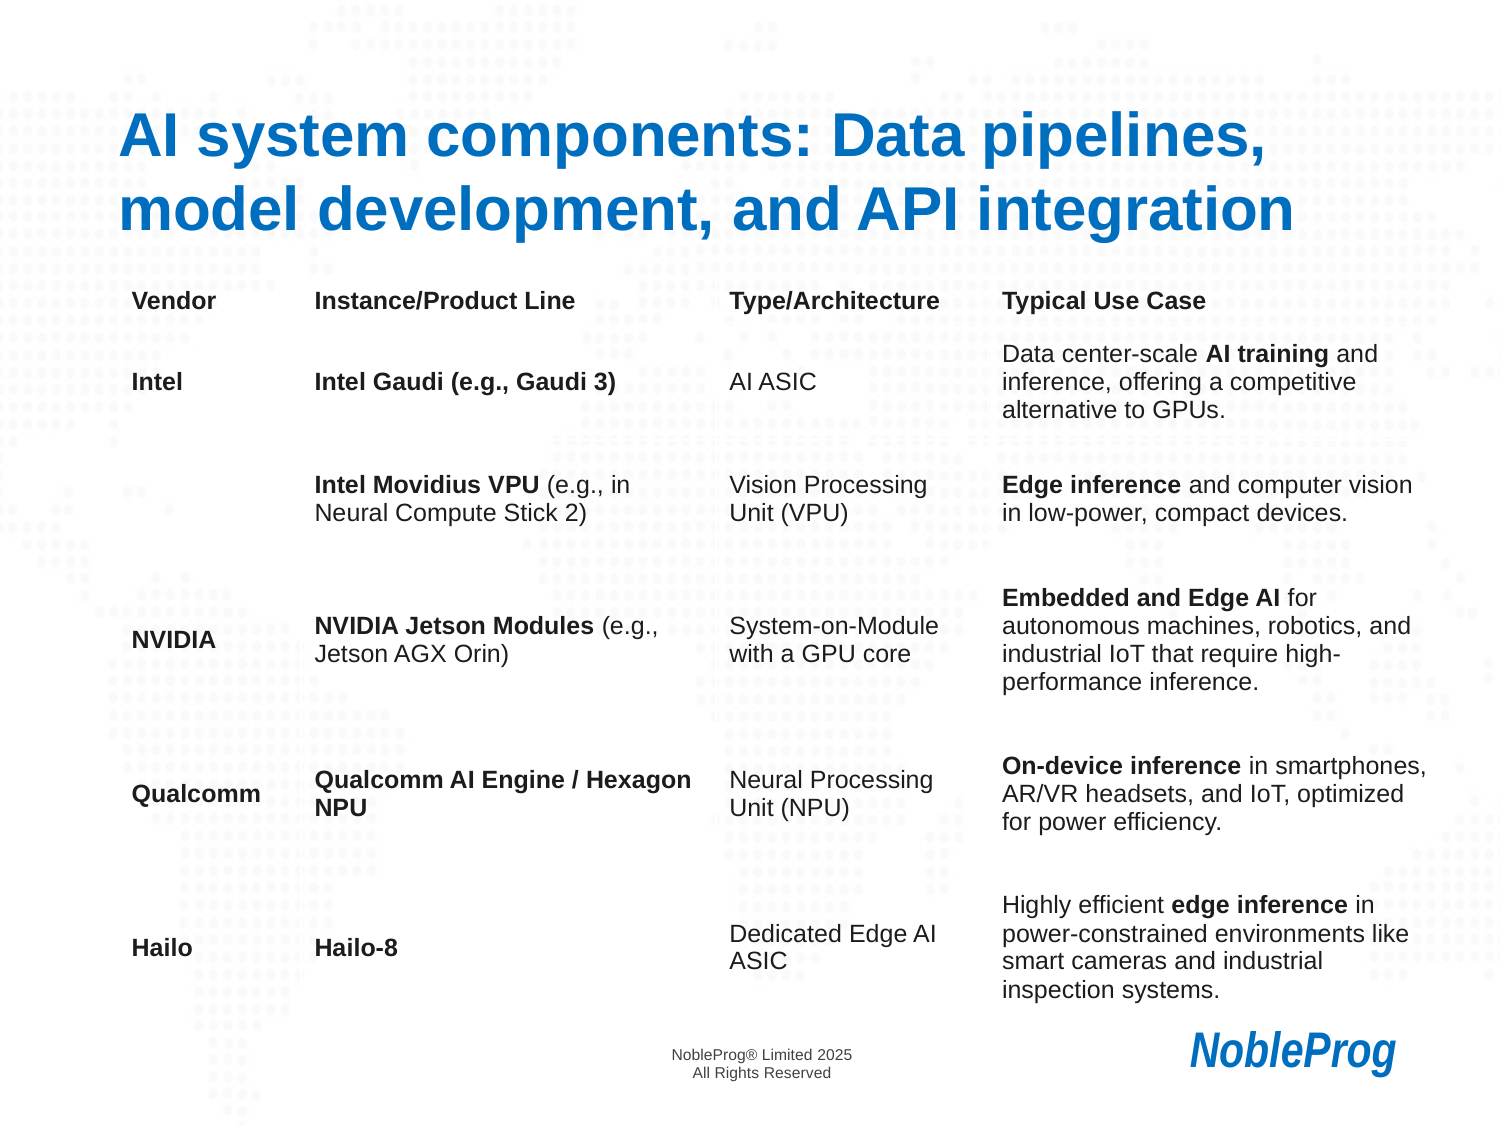

# AI system components: Data pipelines, model development, and API integration
| Vendor | Instance/Product Line | Type/Architecture | Typical Use Case |
| --- | --- | --- | --- |
| Intel | Intel Gaudi (e.g., Gaudi 3) | AI ASIC | Data center-scale AI training and inference, offering a competitive alternative to GPUs. |
|  | Intel Movidius VPU (e.g., in Neural Compute Stick 2) | Vision Processing Unit (VPU) | Edge inference and computer vision in low-power, compact devices. |
| NVIDIA | NVIDIA Jetson Modules (e.g., Jetson AGX Orin) | System-on-Module with a GPU core | Embedded and Edge AI for autonomous machines, robotics, and industrial IoT that require high-performance inference. |
| Qualcomm | Qualcomm AI Engine / Hexagon NPU | Neural Processing Unit (NPU) | On-device inference in smartphones, AR/VR headsets, and IoT, optimized for power efficiency. |
| Hailo | Hailo-8 | Dedicated Edge AI ASIC | Highly efficient edge inference in power-constrained environments like smart cameras and industrial inspection systems. |